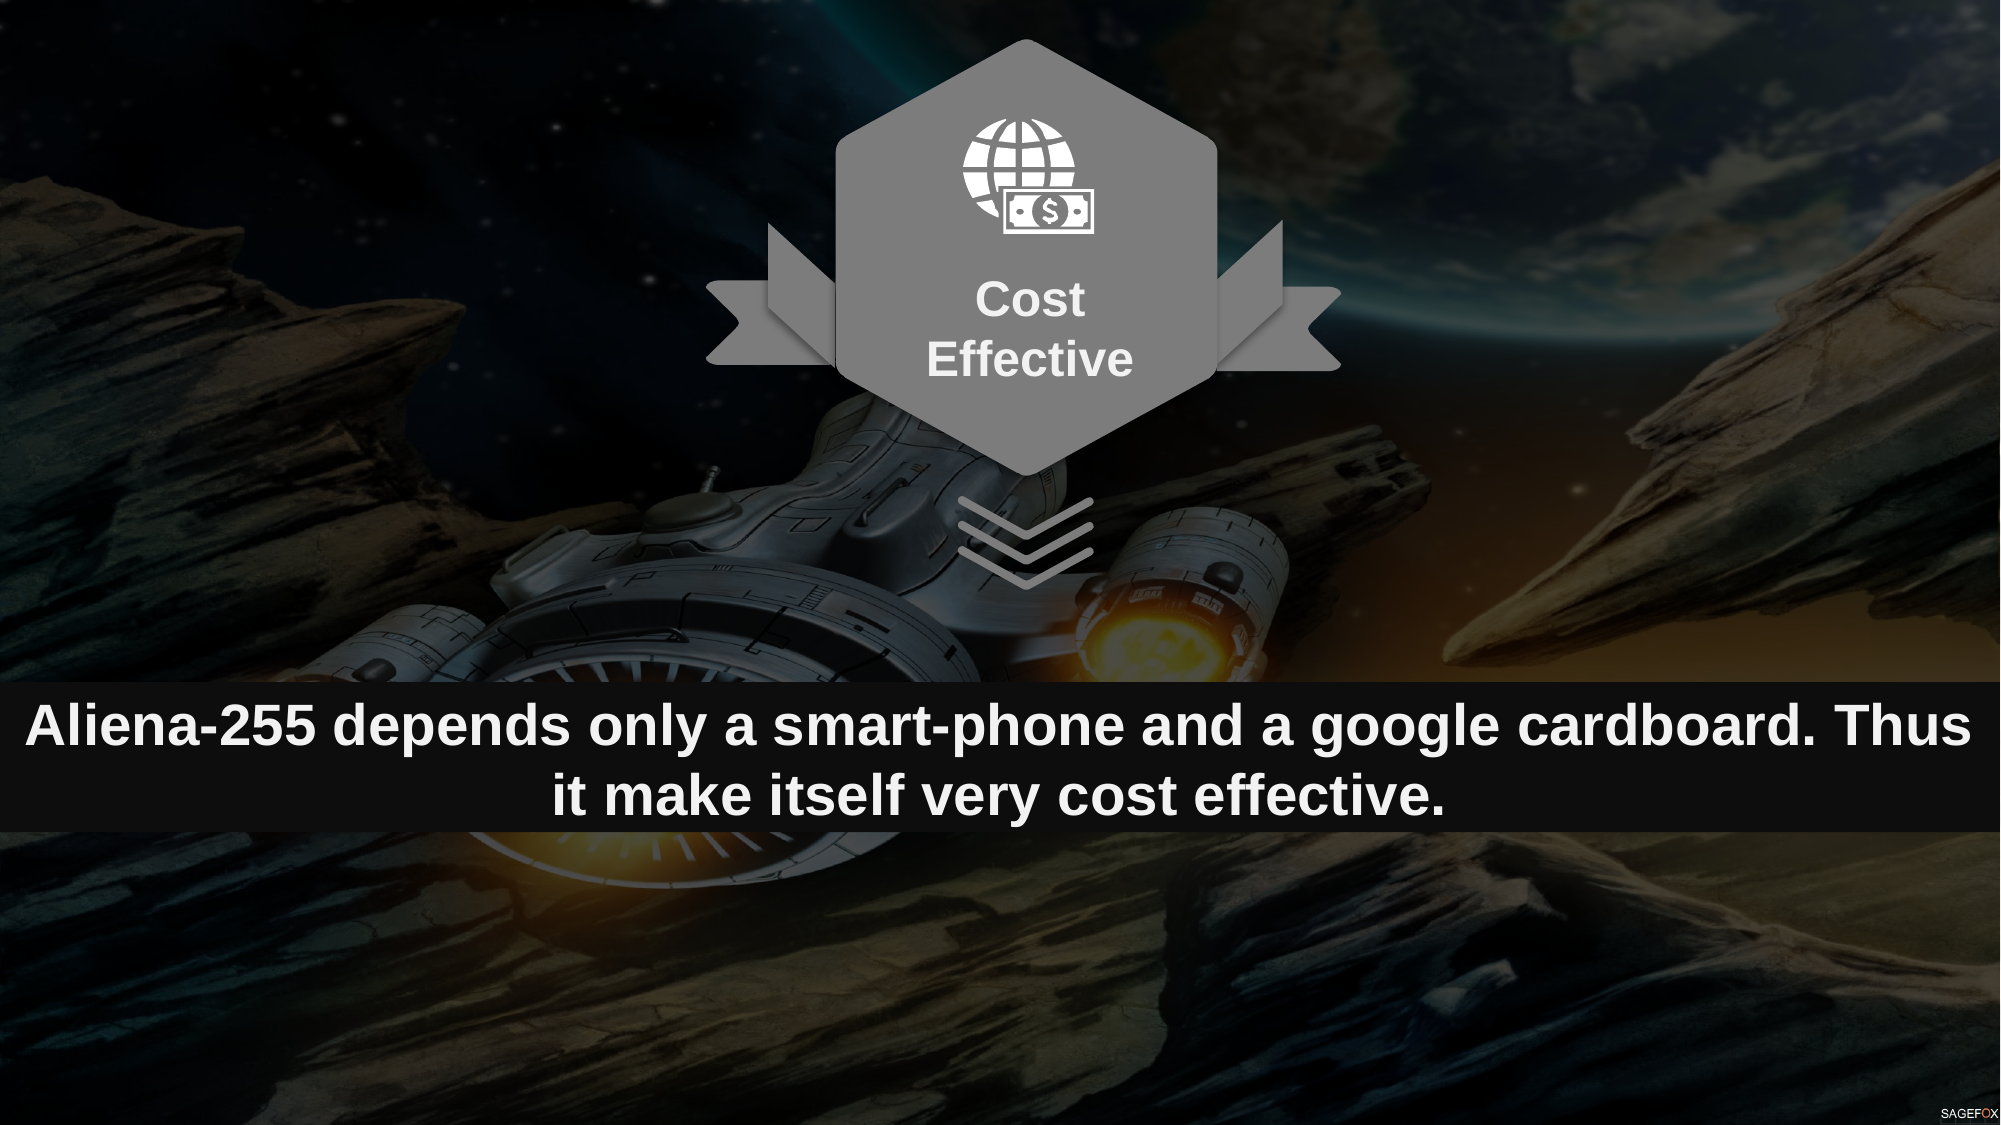

Cost Effective

Aliena-255 depends only a smart-phone and a google cardboard. Thus it make itself very cost effective.